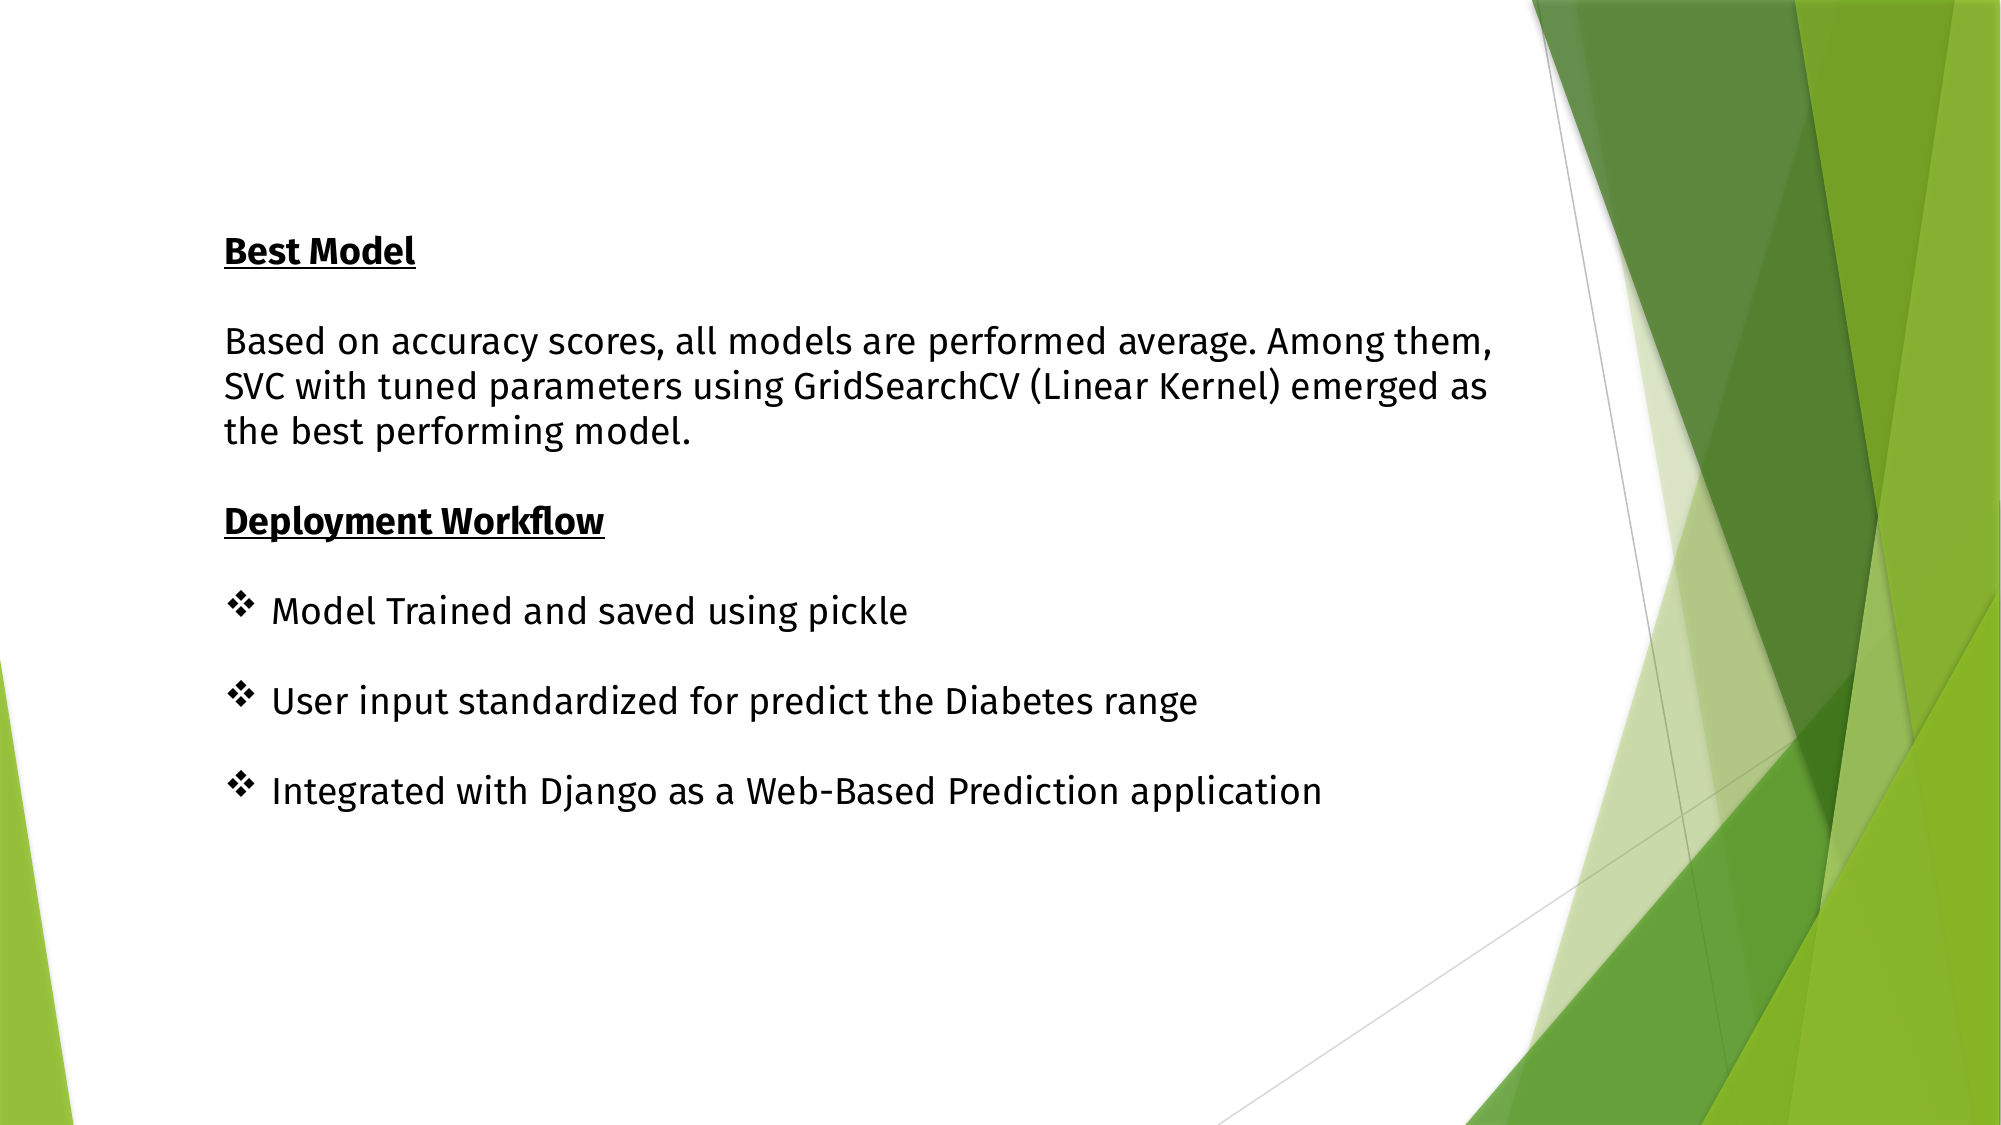

Best Model

Based on accuracy scores, all models are performed average. Among them, SVC with tuned parameters using GridSearchCV (Linear Kernel) emerged as the best performing model.

Deployment Workflow

Model Trained and saved using pickle

User input standardized for predict the Diabetes range

Integrated with Django as a Web-Based Prediction application